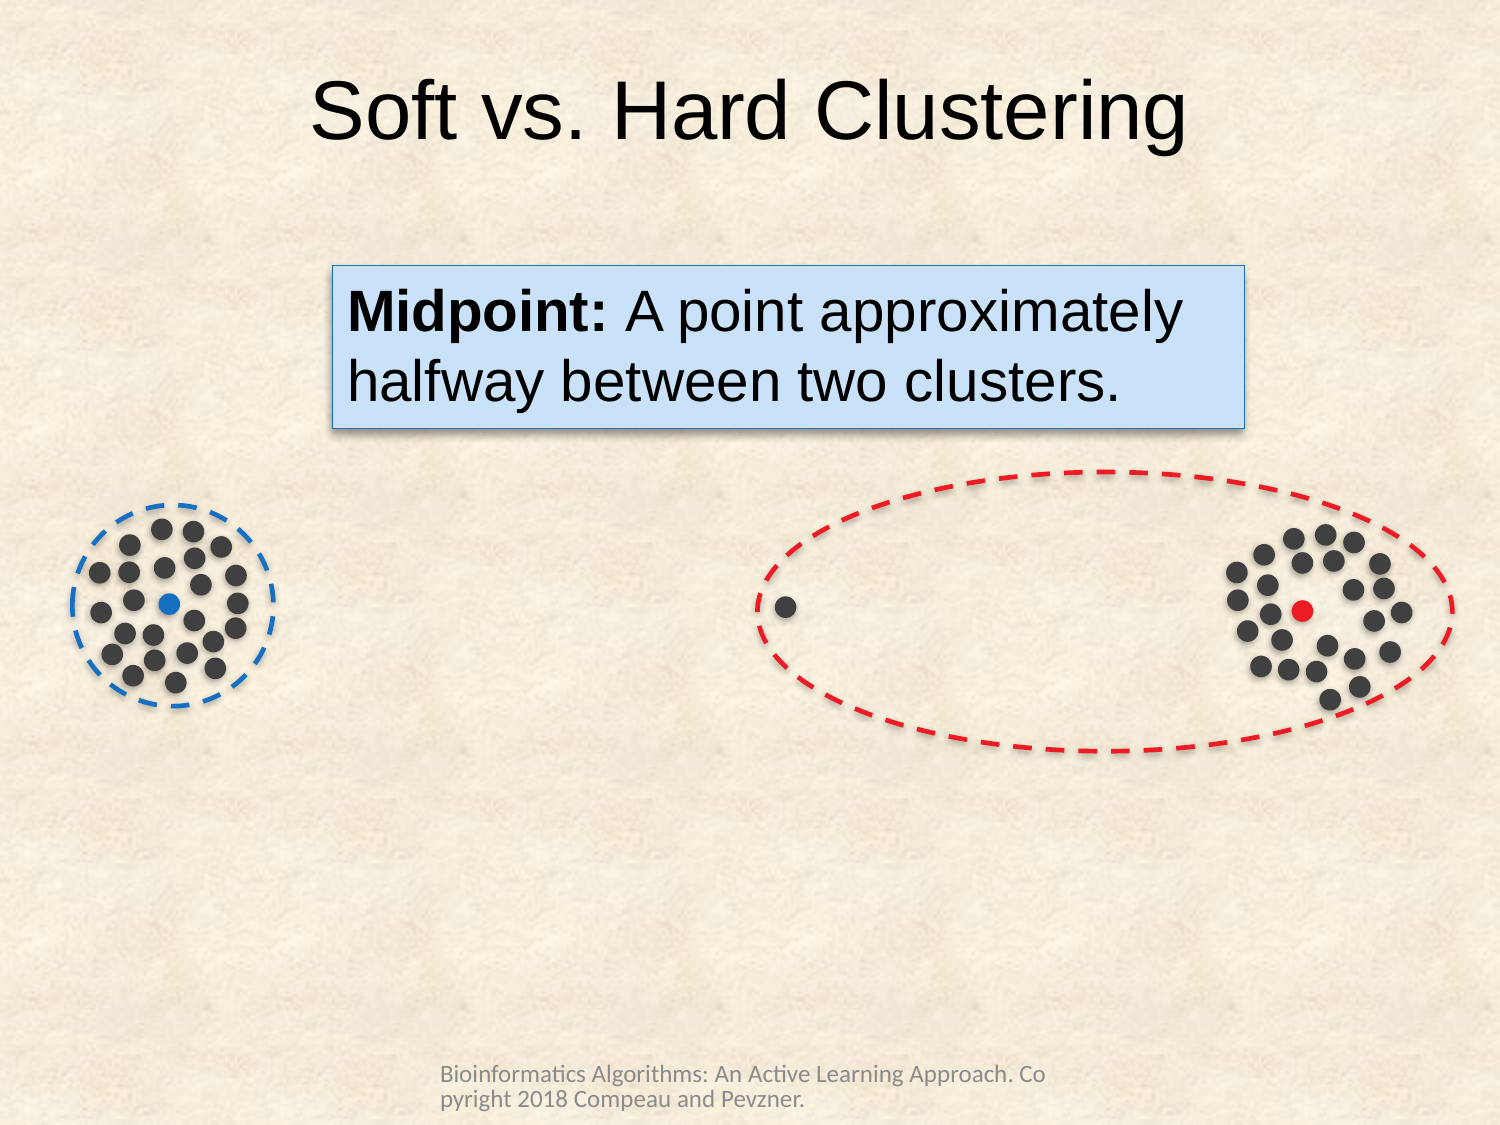

# Soft vs. Hard Clustering
Midpoint: A point approximately halfway between two clusters.

Bioinformatics Algorithms: An Active Learning Approach. Copyright 2018 Compeau and Pevzner.